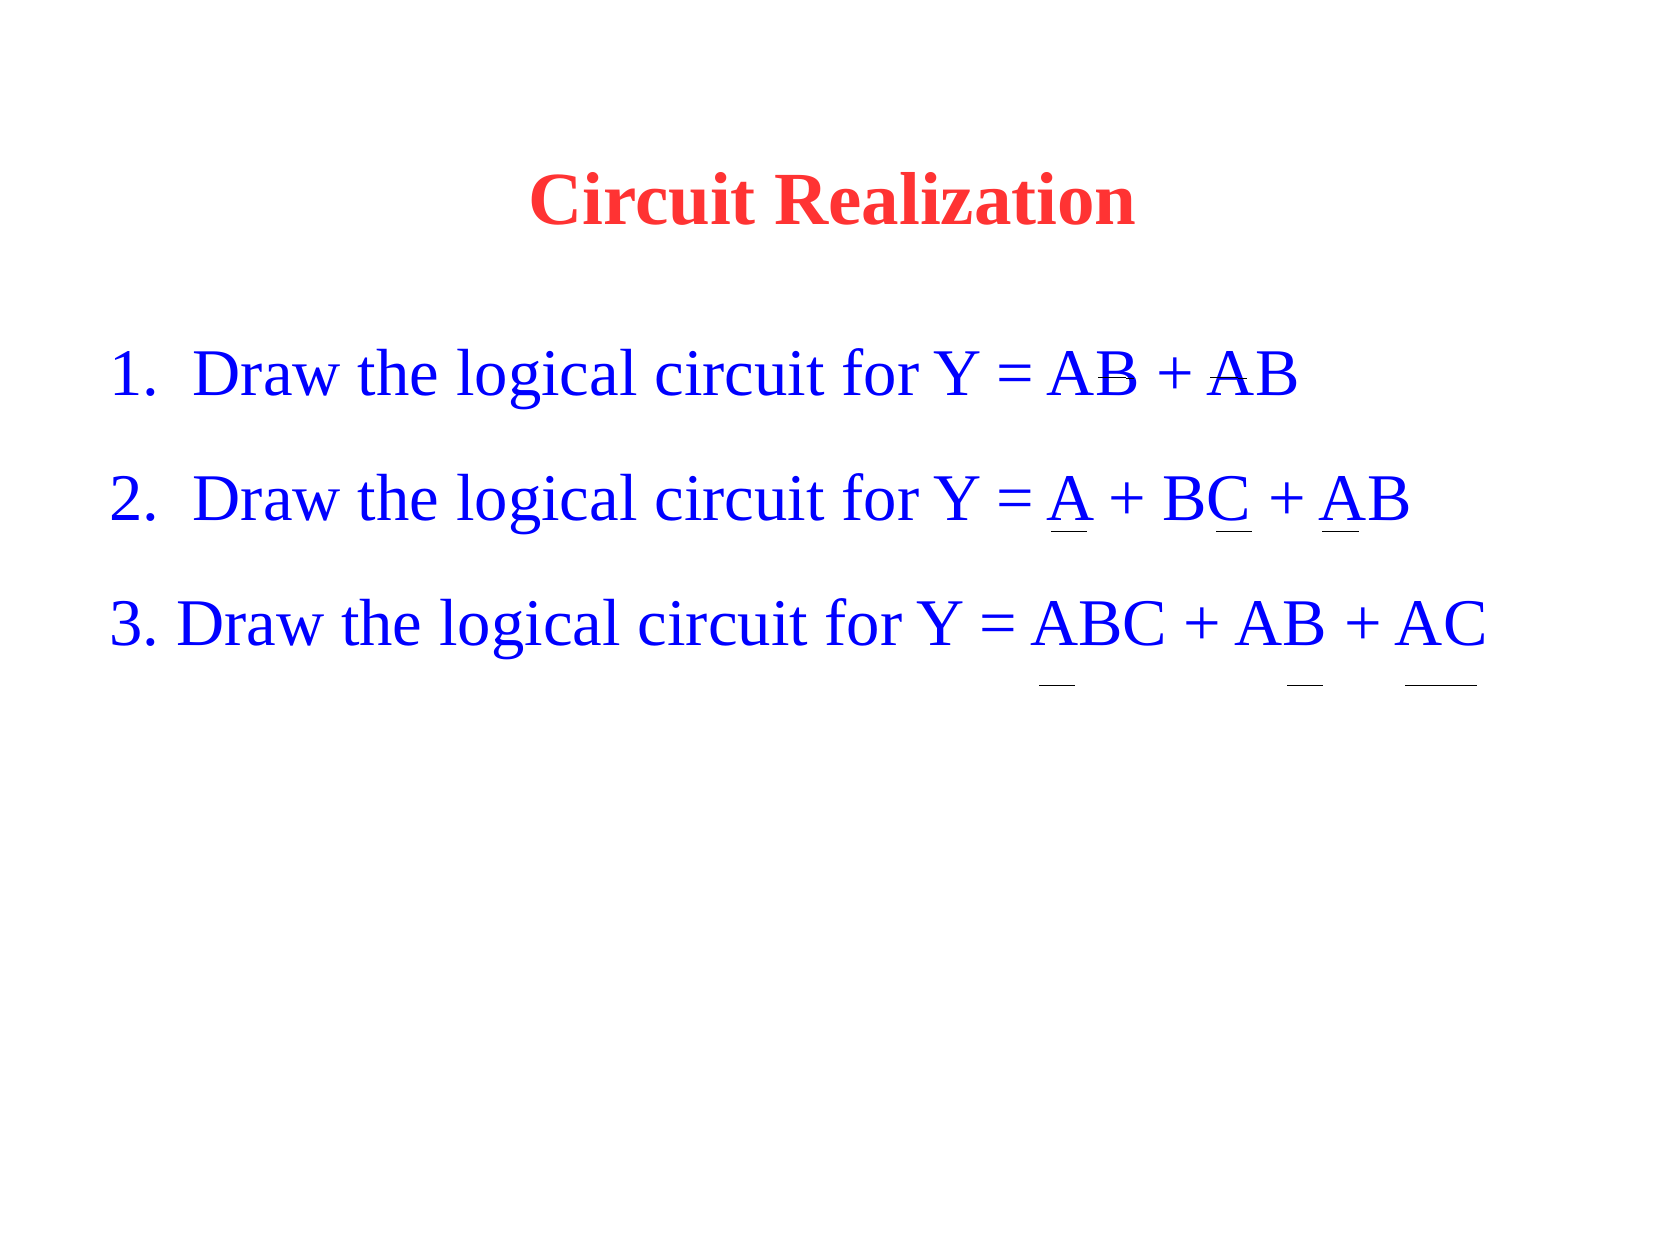

Circuit Realization

1.  Draw the logical circuit for Y = AB + AB

2.  Draw the logical circuit for Y = A + BC + AB

3. Draw the logical circuit for Y = ABC + AB + AC